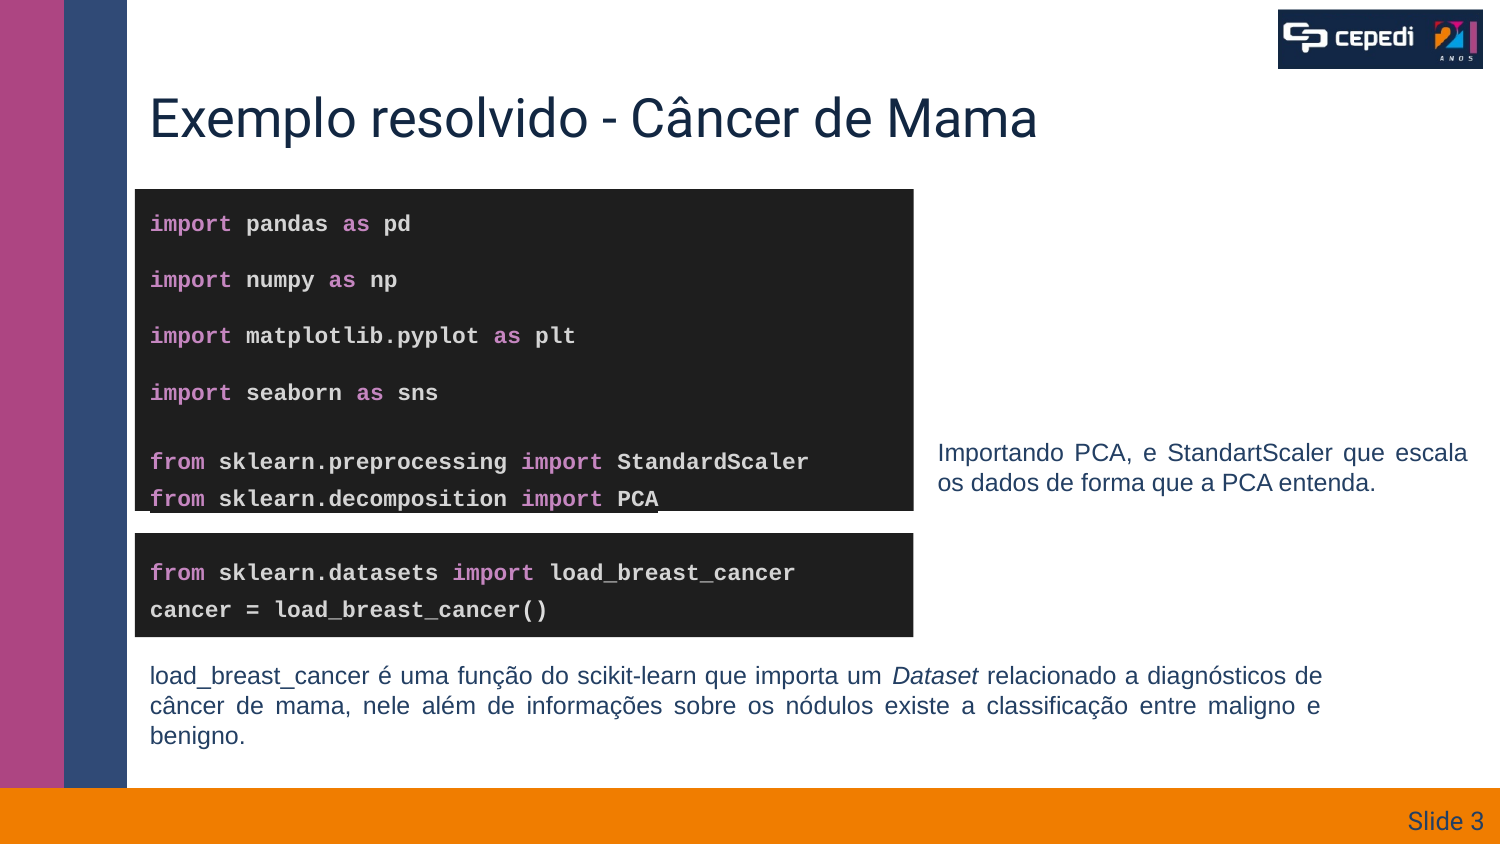

# Exemplo resolvido - Câncer de Mama
import pandas as pd
import numpy as np
import matplotlib.pyplot as plt
import seaborn as sns

from sklearn.preprocessing import StandardScaler
from sklearn.decomposition import PCA

Importando PCA, e StandartScaler que escala os dados de forma que a PCA entenda.
from sklearn.datasets import load_breast_cancer
cancer = load_breast_cancer()
load_breast_cancer é uma função do scikit-learn que importa um Dataset relacionado a diagnósticos de câncer de mama, nele além de informações sobre os nódulos existe a classificação entre maligno e benigno.

Slide 3